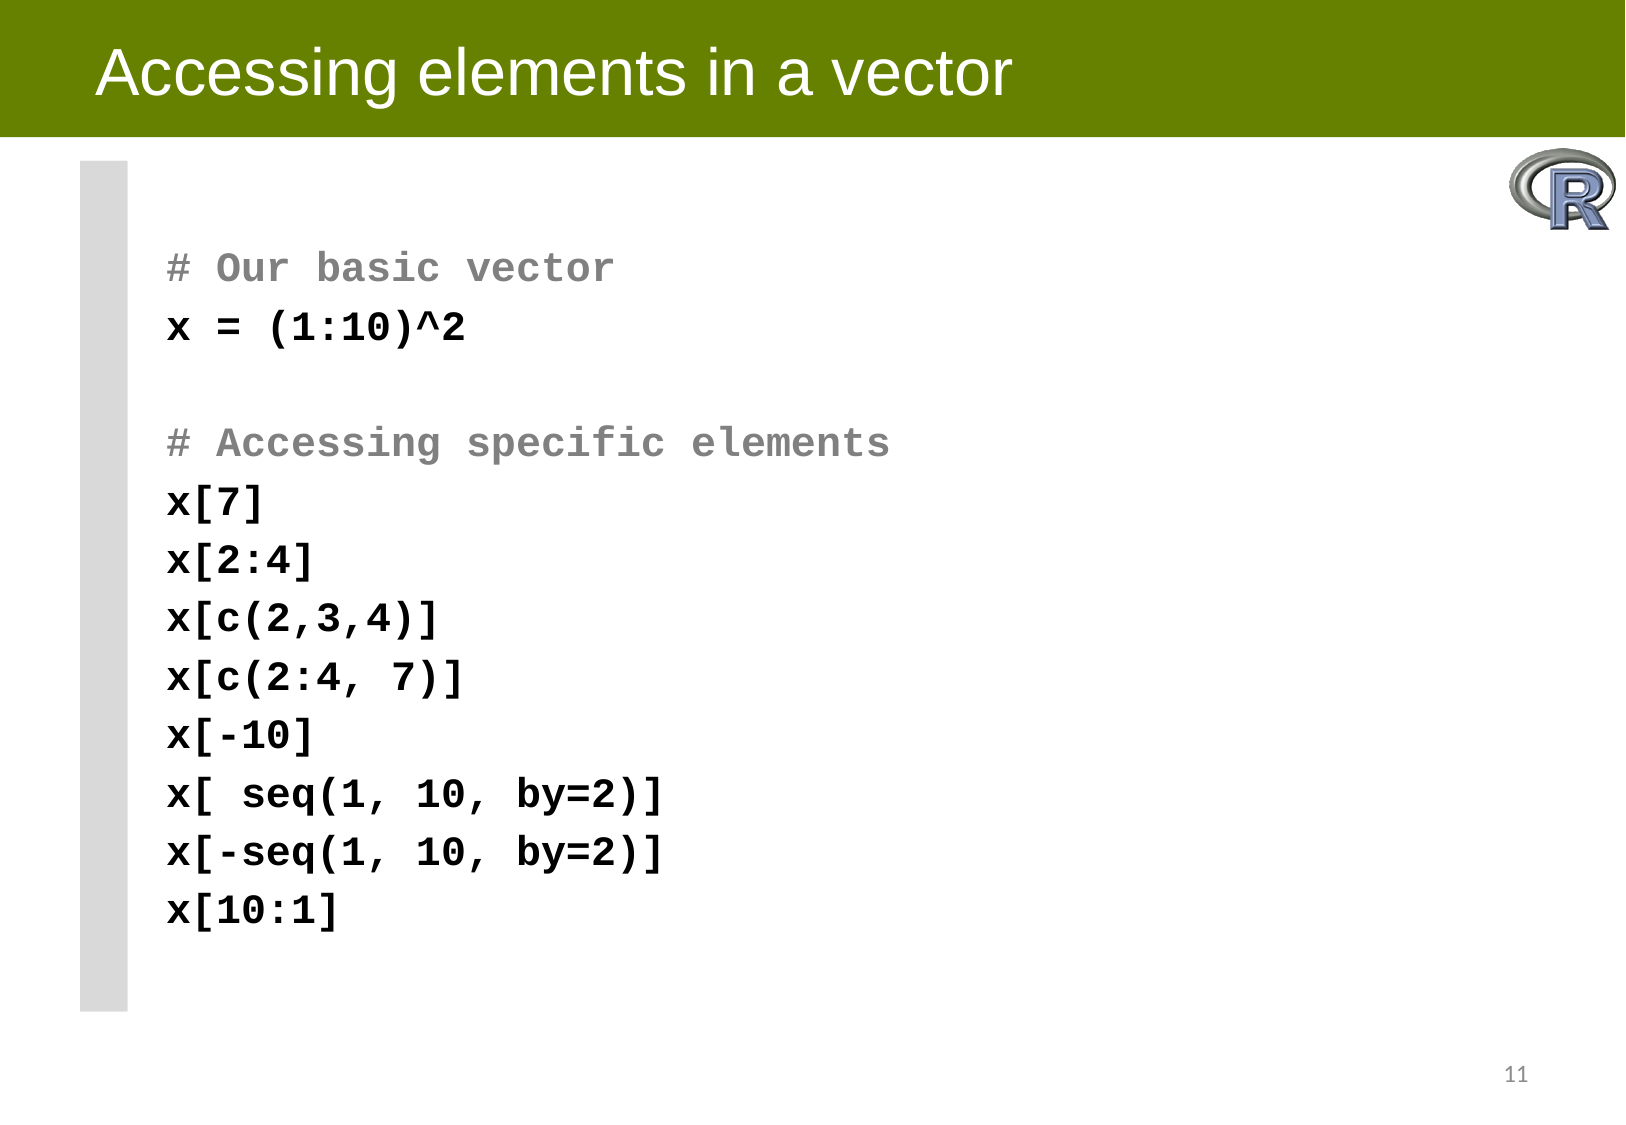

# Accessing elements in a vector
# Our basic vector
x = (1:10)^2

# Accessing specific elements
x[7]
x[2:4]
x[c(2,3,4)]
x[c(2:4, 7)]
x[-10]
x[ seq(1, 10, by=2)]
x[-seq(1, 10, by=2)]
x[10:1]
11